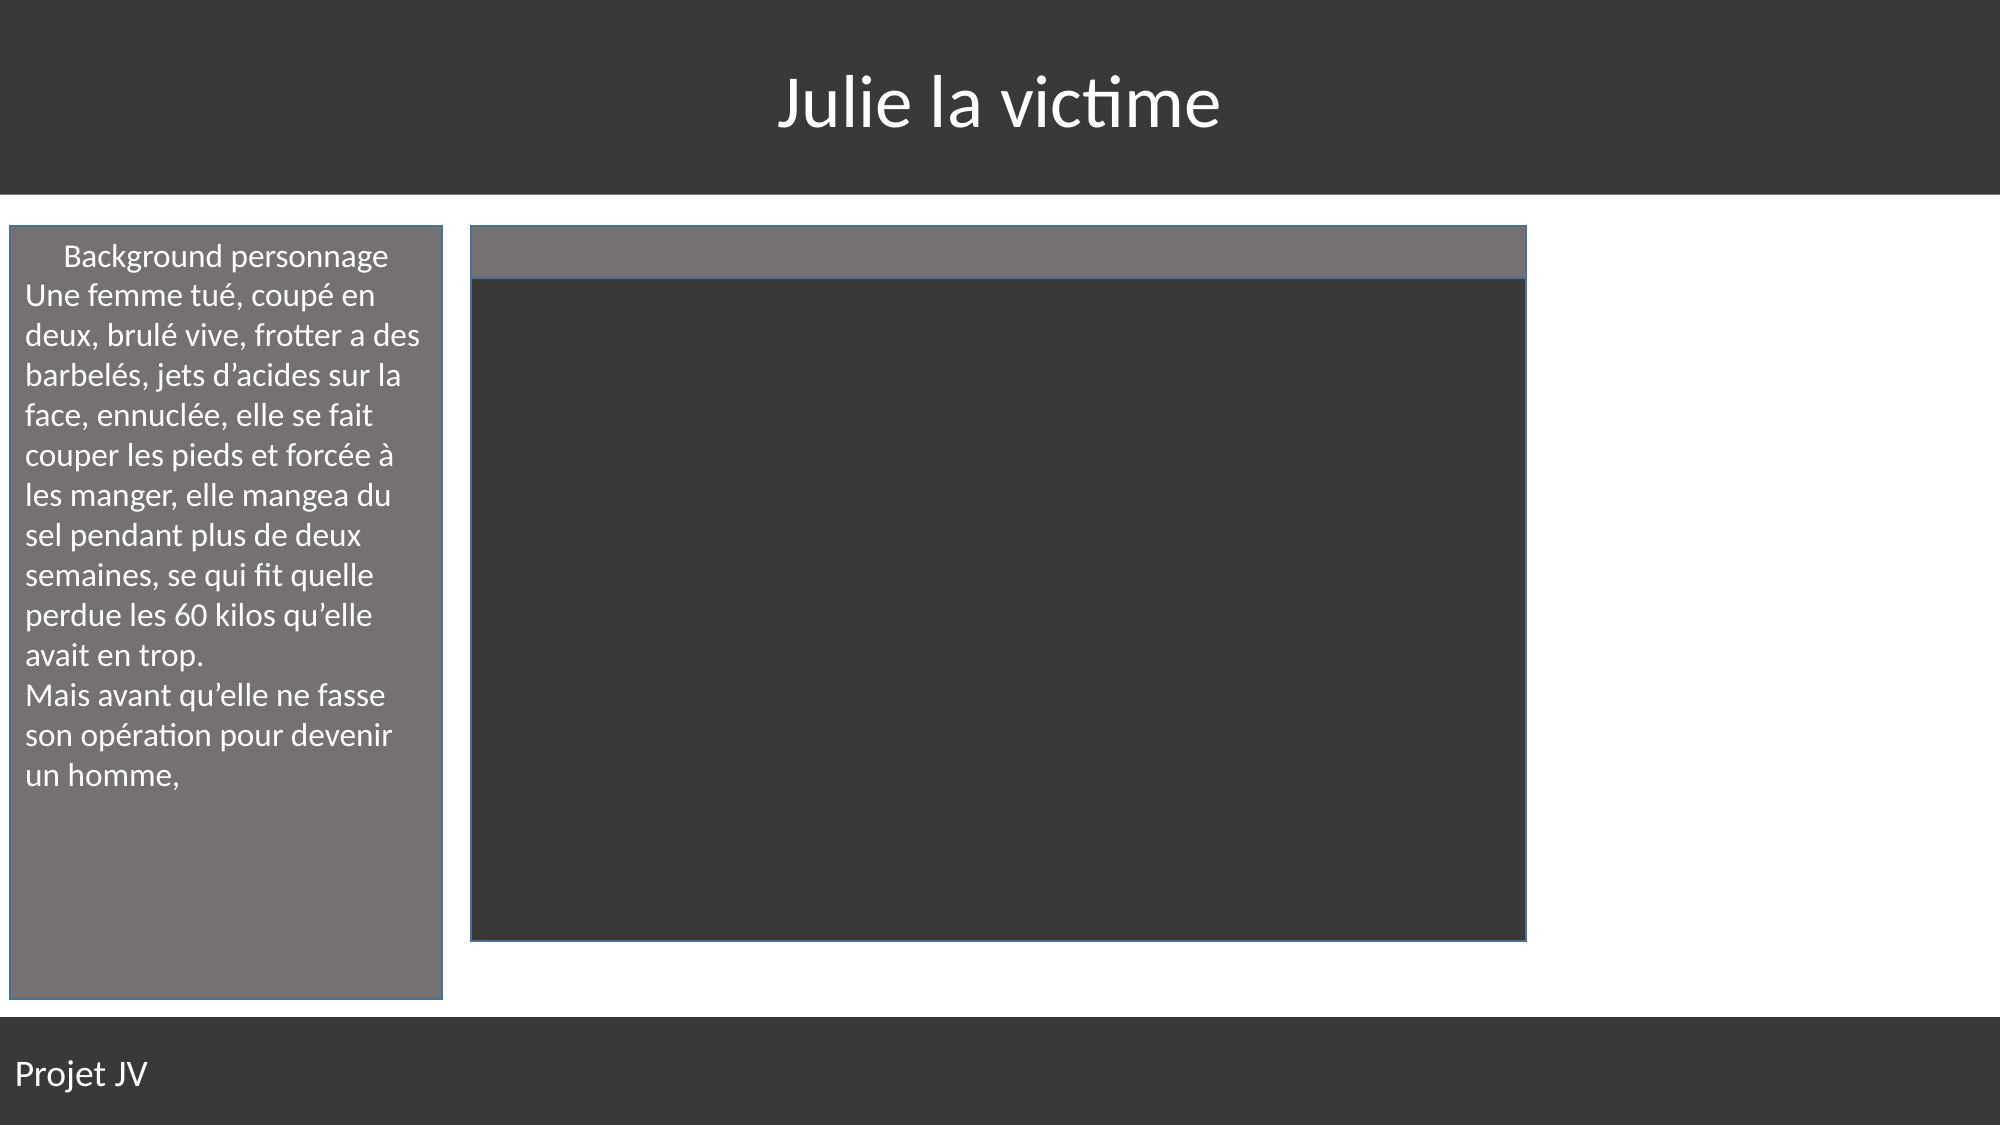

Julie la victime
Background personnage
Une femme tué, coupé en deux, brulé vive, frotter a des barbelés, jets d’acides sur la face, ennuclée, elle se fait couper les pieds et forcée à les manger, elle mangea du sel pendant plus de deux semaines, se qui fit quelle perdue les 60 kilos qu’elle avait en trop.
Mais avant qu’elle ne fasse son opération pour devenir un homme,

Projet JV